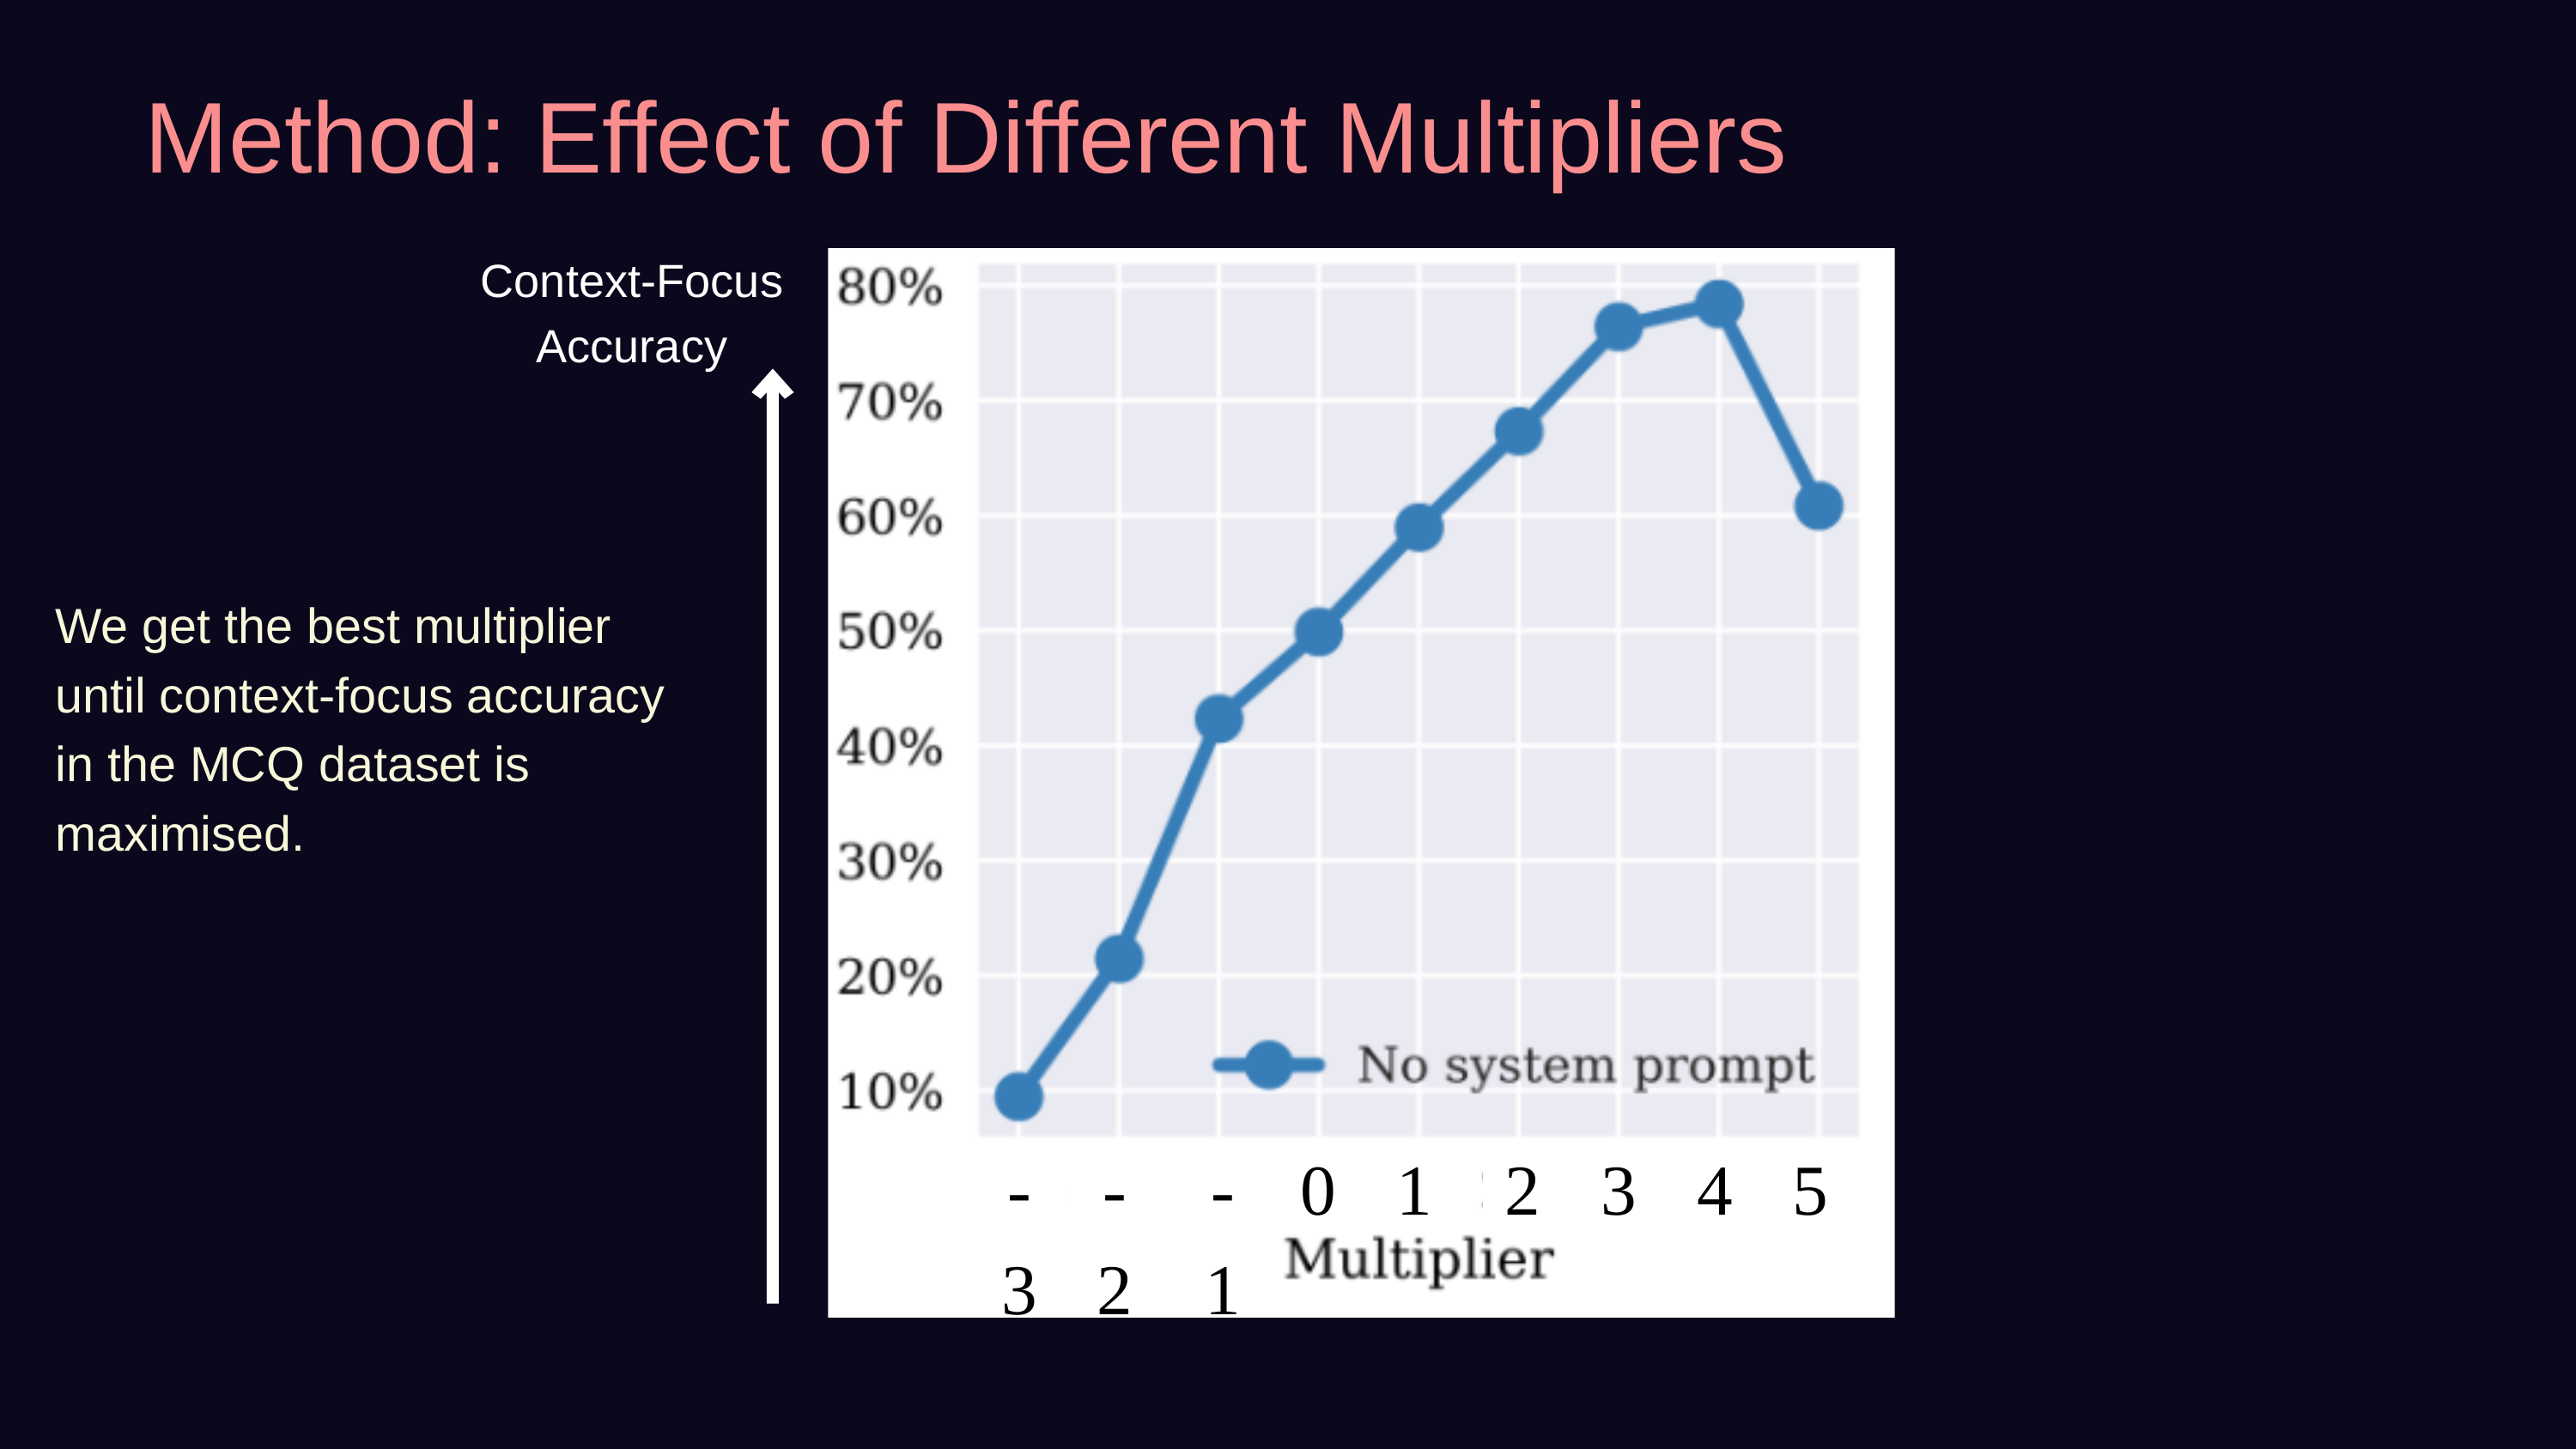

Method: Effect of Different Multipliers
Context-Focus Accuracy

We get the best multiplier until context-focus accuracy in the MCQ dataset is maximised.
-3
-2
-1
0
1
2
3
4
5